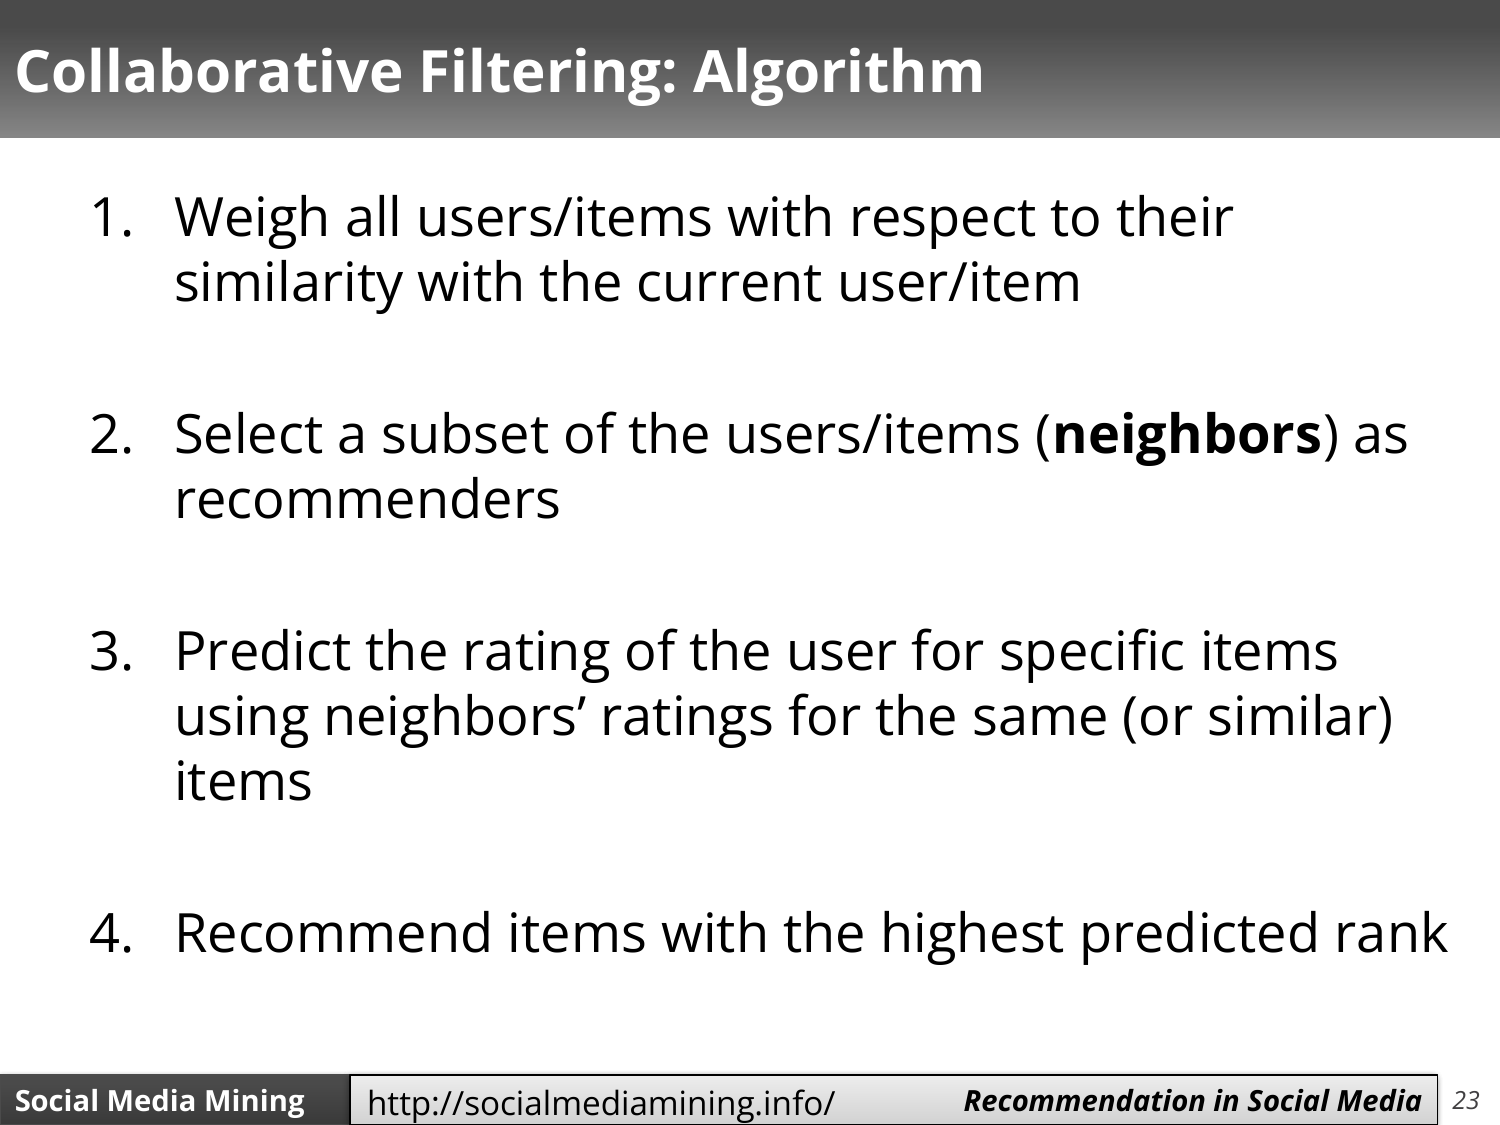

# Collaborative Filtering: Algorithm
Weigh all users/items with respect to their similarity with the current user/item

Select a subset of the users/items (neighbors) as recommenders

Predict the rating of the user for specific items using neighbors’ ratings for the same (or similar) items

Recommend items with the highest predicted rank